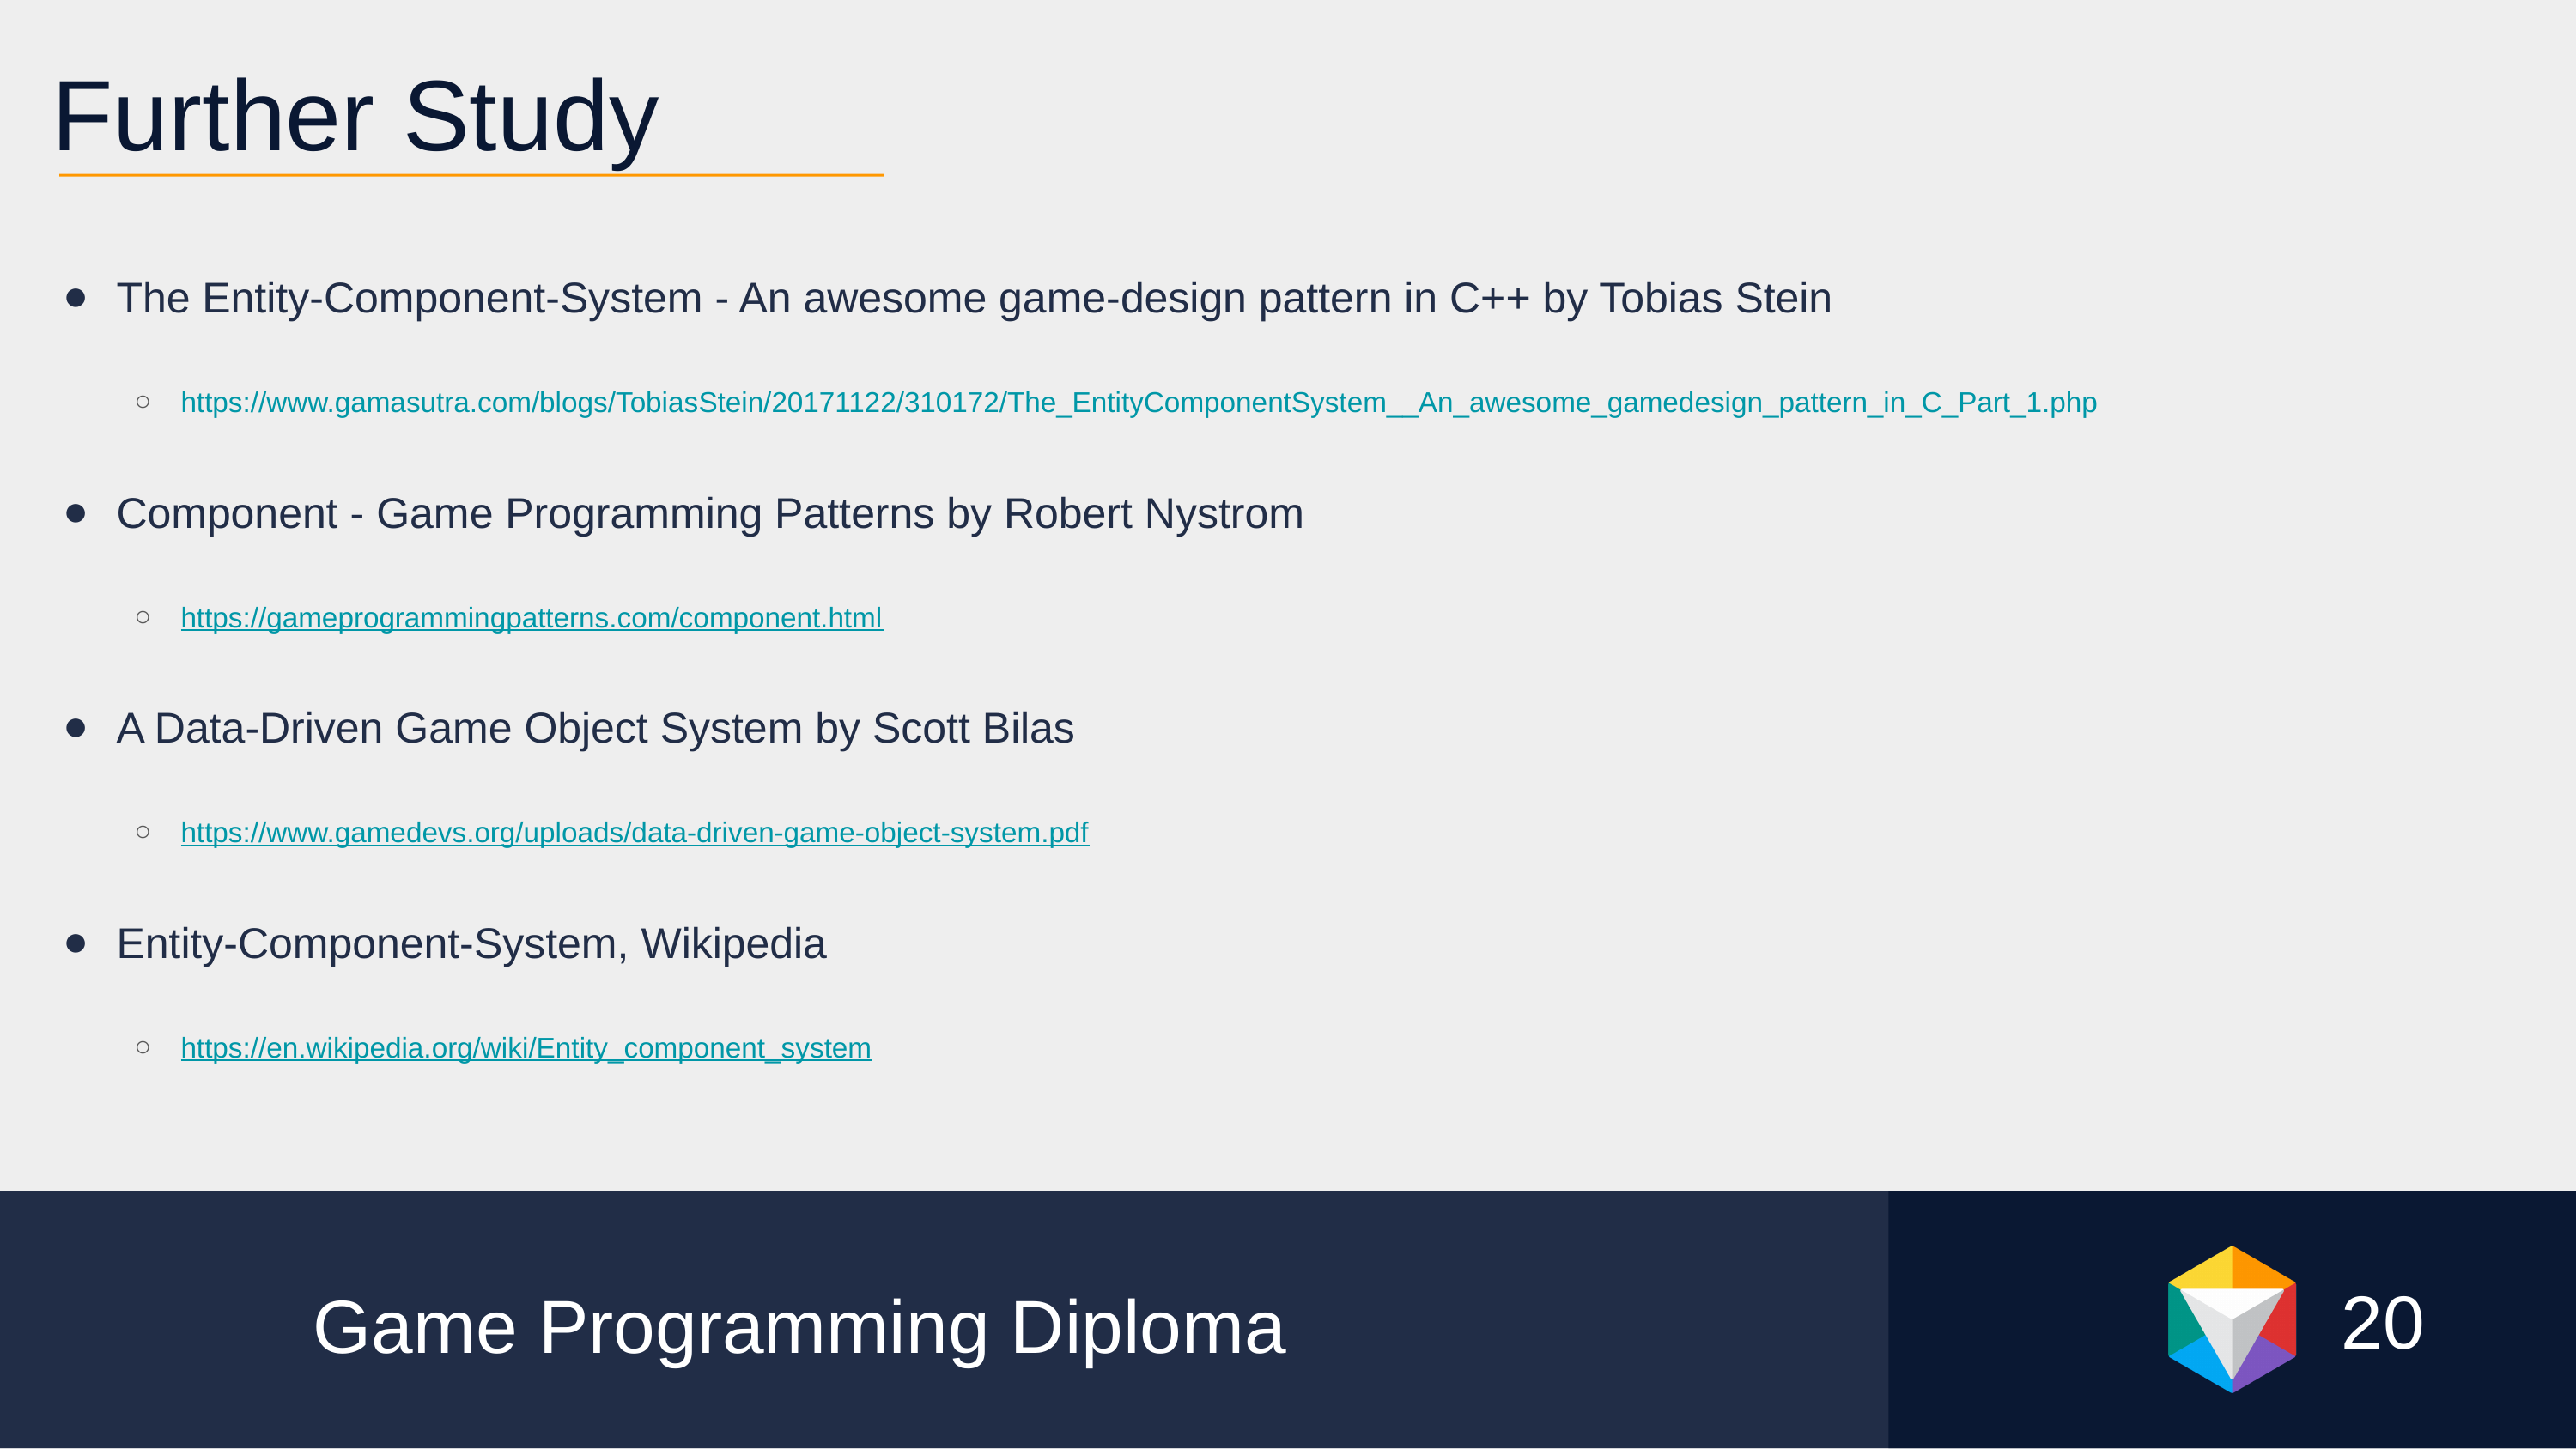

# Further Study
The Entity-Component-System - An awesome game-design pattern in C++ by Tobias Stein
https://www.gamasutra.com/blogs/TobiasStein/20171122/310172/The_EntityComponentSystem__An_awesome_gamedesign_pattern_in_C_Part_1.php

Component - Game Programming Patterns by Robert Nystrom
https://gameprogrammingpatterns.com/component.html

A Data-Driven Game Object System by Scott Bilas
https://www.gamedevs.org/uploads/data-driven-game-object-system.pdf

Entity-Component-System, Wikipedia
https://en.wikipedia.org/wiki/Entity_component_system
20